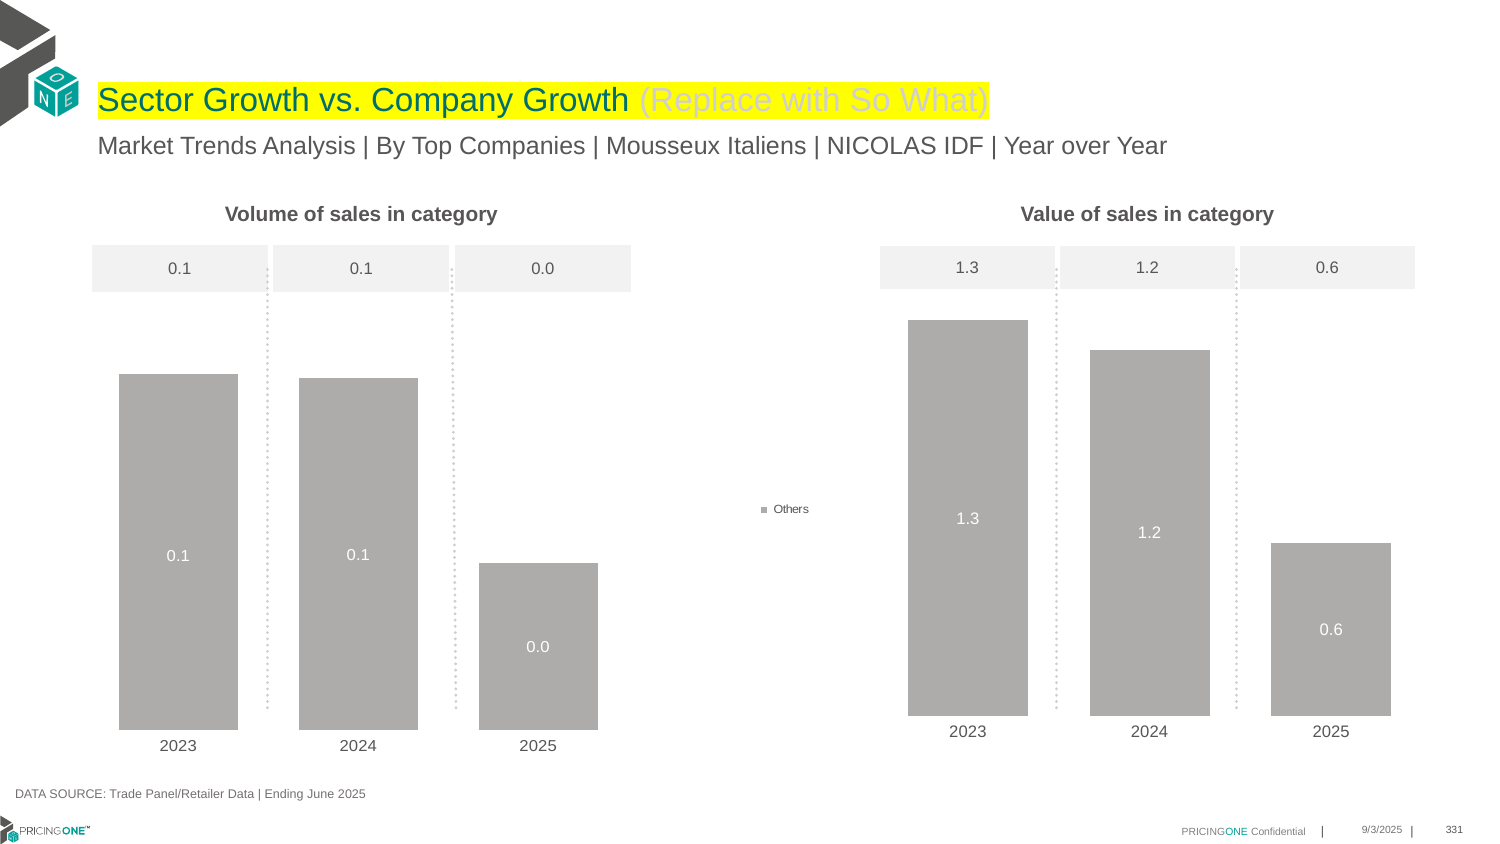

# Sector Growth vs. Company Growth (Replace with So What)
Market Trends Analysis | By Top Companies | Mousseux Italiens | NICOLAS IDF | Year over Year
| Value of sales in category |  |  |
| --- | --- | --- |
| 1.3 | 1.2 | 0.6 |
| Volume of sales in category |  |  |
| --- | --- | --- |
| 0.1 | 0.1 | 0.0 |

### Chart

| Category | Others |
|---|---|
| 2023 | 1.325199 |
| 2024 | 1.226263 |
| 2025 | 0.581676 |

### Chart

| Category | Others |
|---|---|
| 2023 | 0.098751 |
| 2024 | 0.097835 |
| 2025 | 0.046428 |
DATA SOURCE: Trade Panel/Retailer Data | Ending June 2025

9/3/2025
331